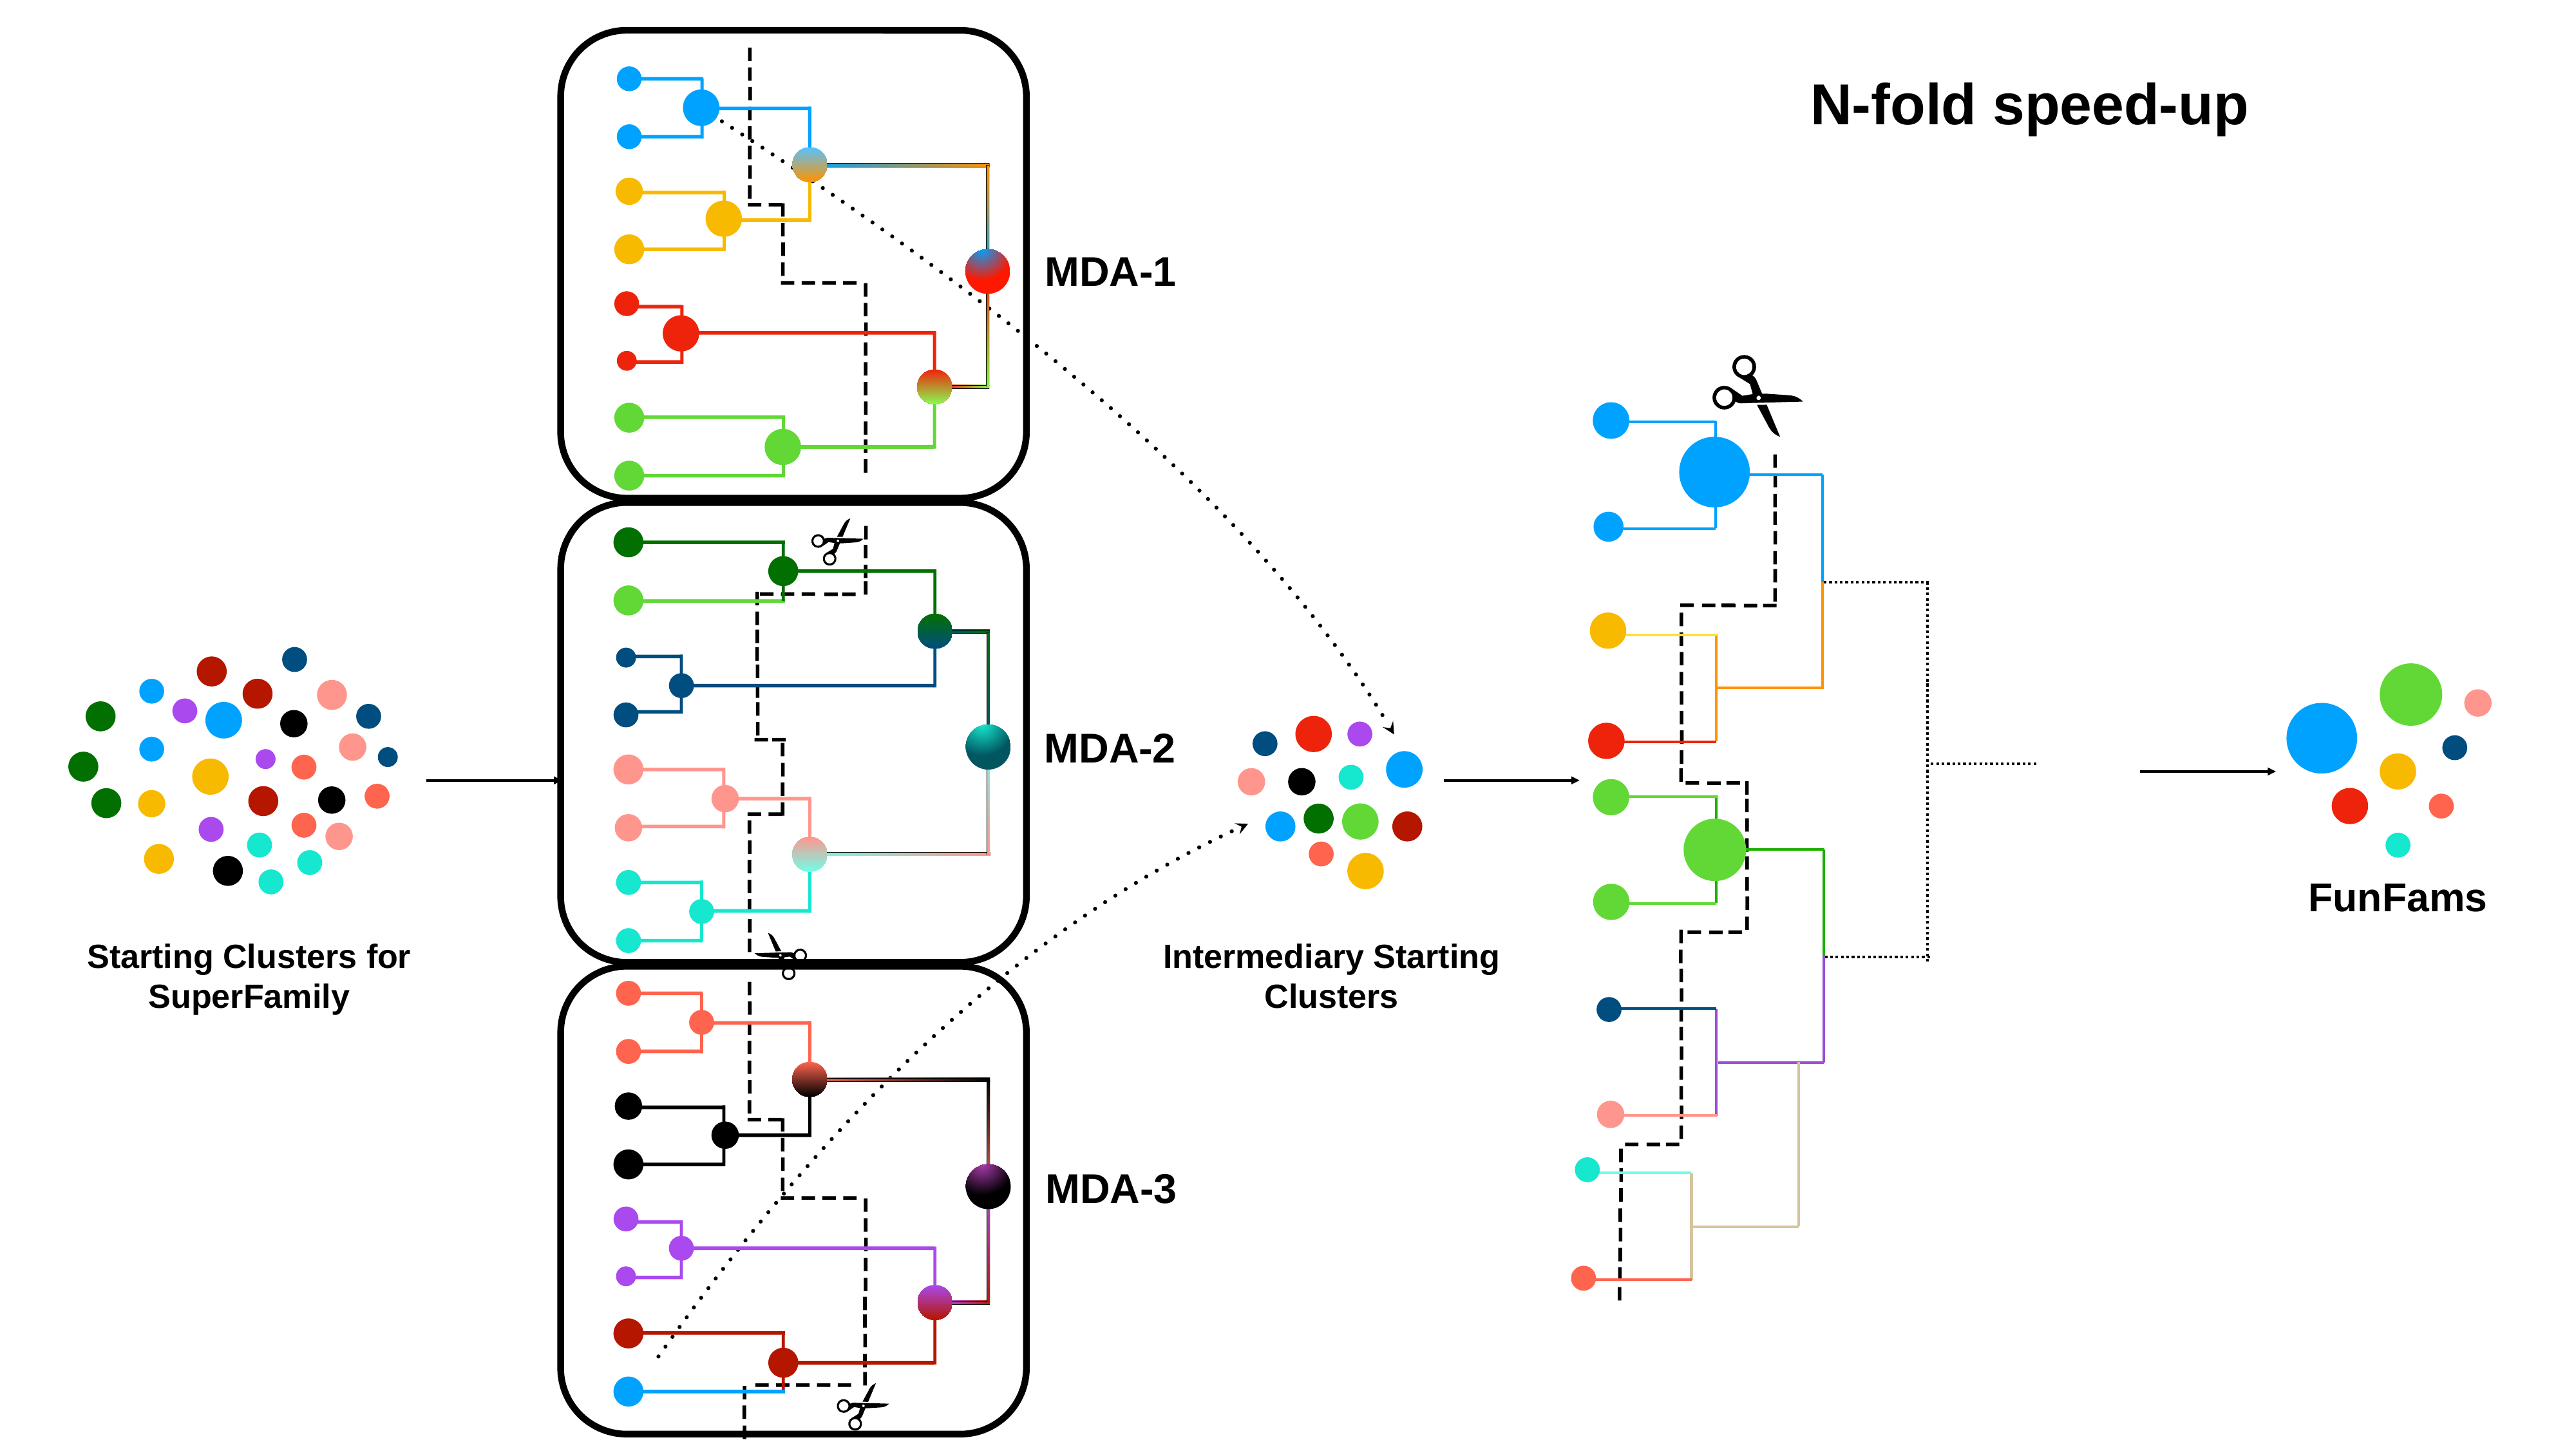

MDA-1

MDA-2

MDA-3

N-fold speed-up

Intermediary Starting Clusters

FunFams
Starting Clusters for SuperFamily